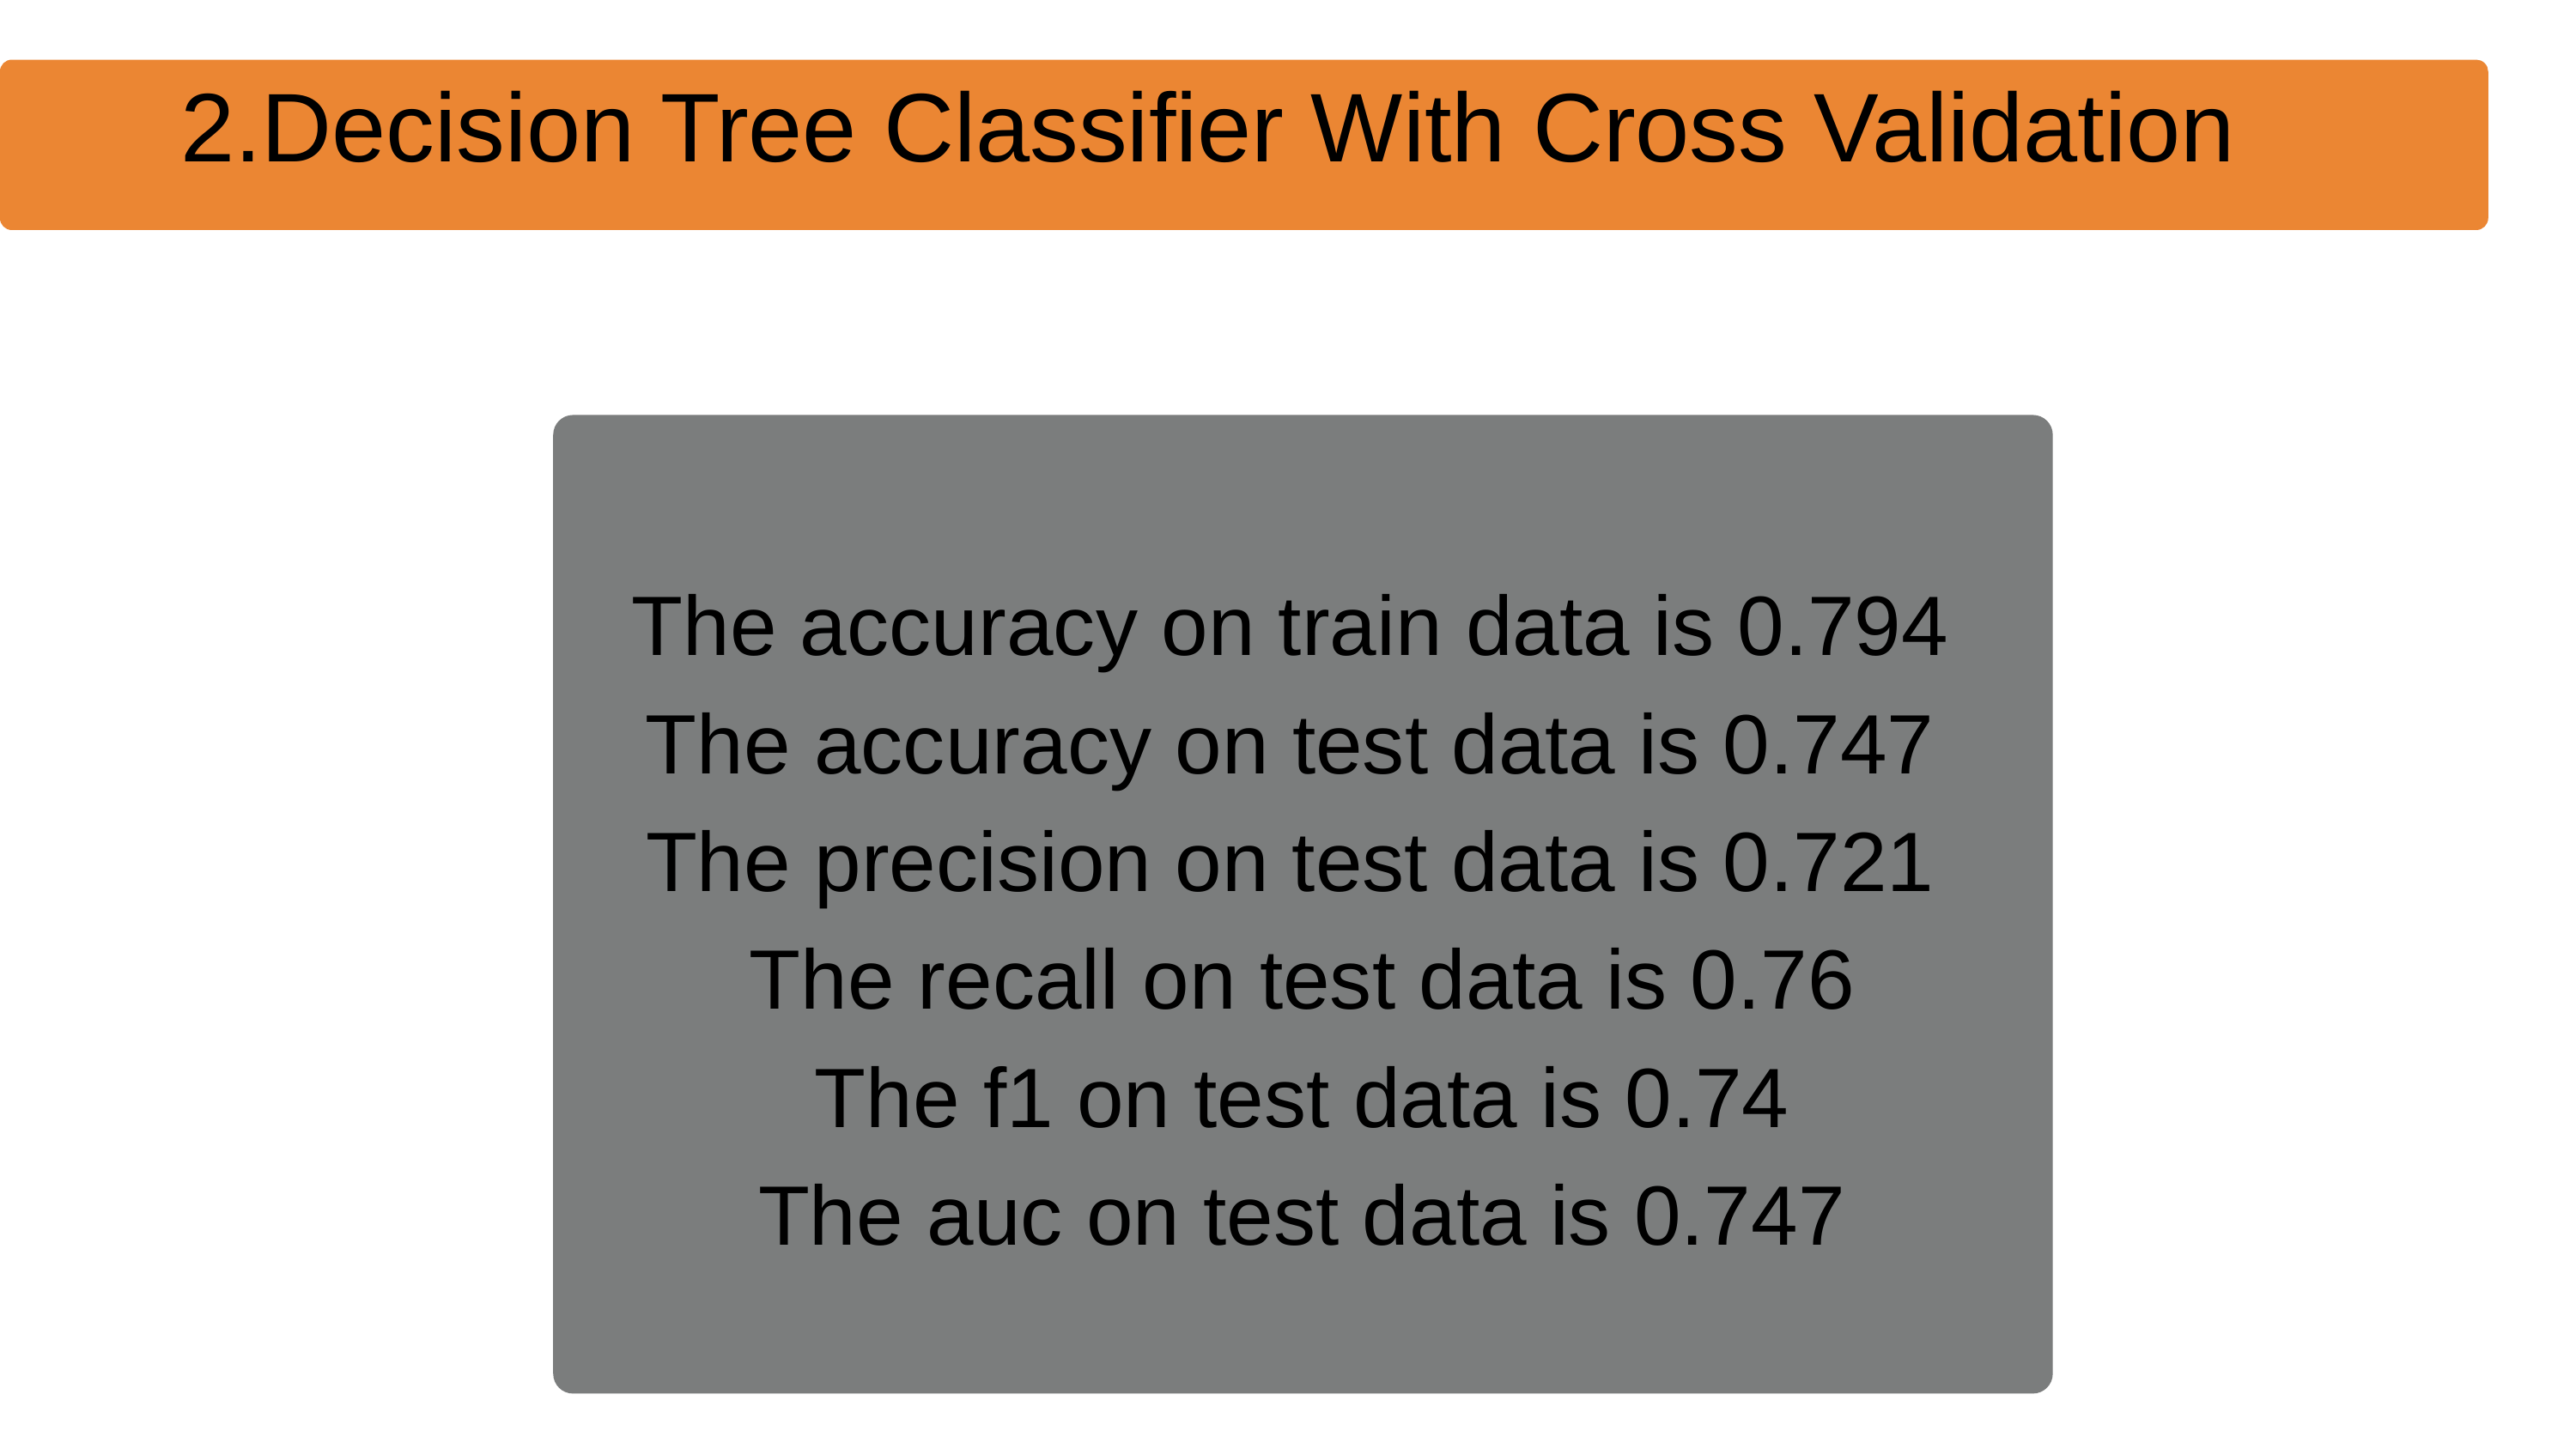

2.Decision Tree Classifier With Cross Validation

The accuracy on train data is 0.794
The accuracy on test data is 0.747
The precision on test data is 0.721
The recall on test data is 0.76
 The f1 on test data is 0.74
The auc on test data is 0.747